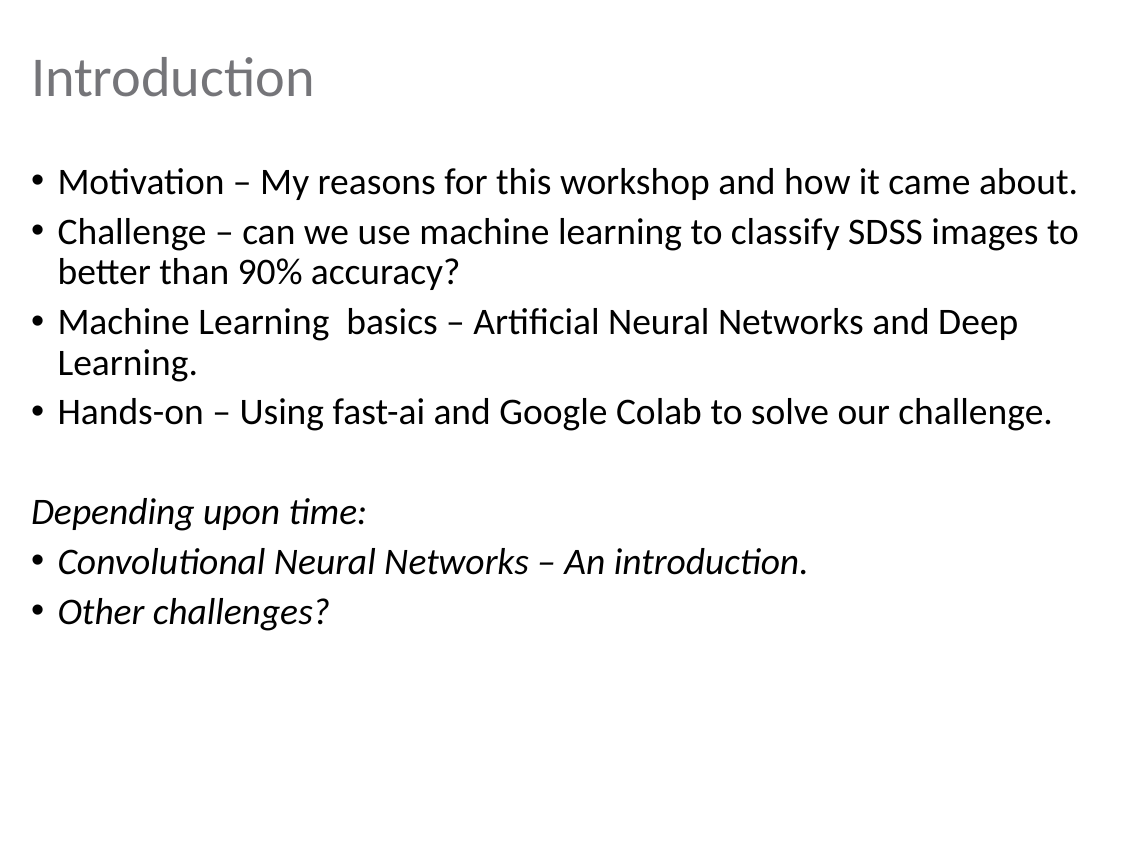

# Introduction
Motivation – My reasons for this workshop and how it came about.
Challenge – can we use machine learning to classify SDSS images to better than 90% accuracy?
Machine Learning  basics – Artificial Neural Networks and Deep Learning.
Hands-on – Using fast-ai and Google Colab to solve our challenge.

Depending upon time:
Convolutional Neural Networks – An introduction.
Other challenges?